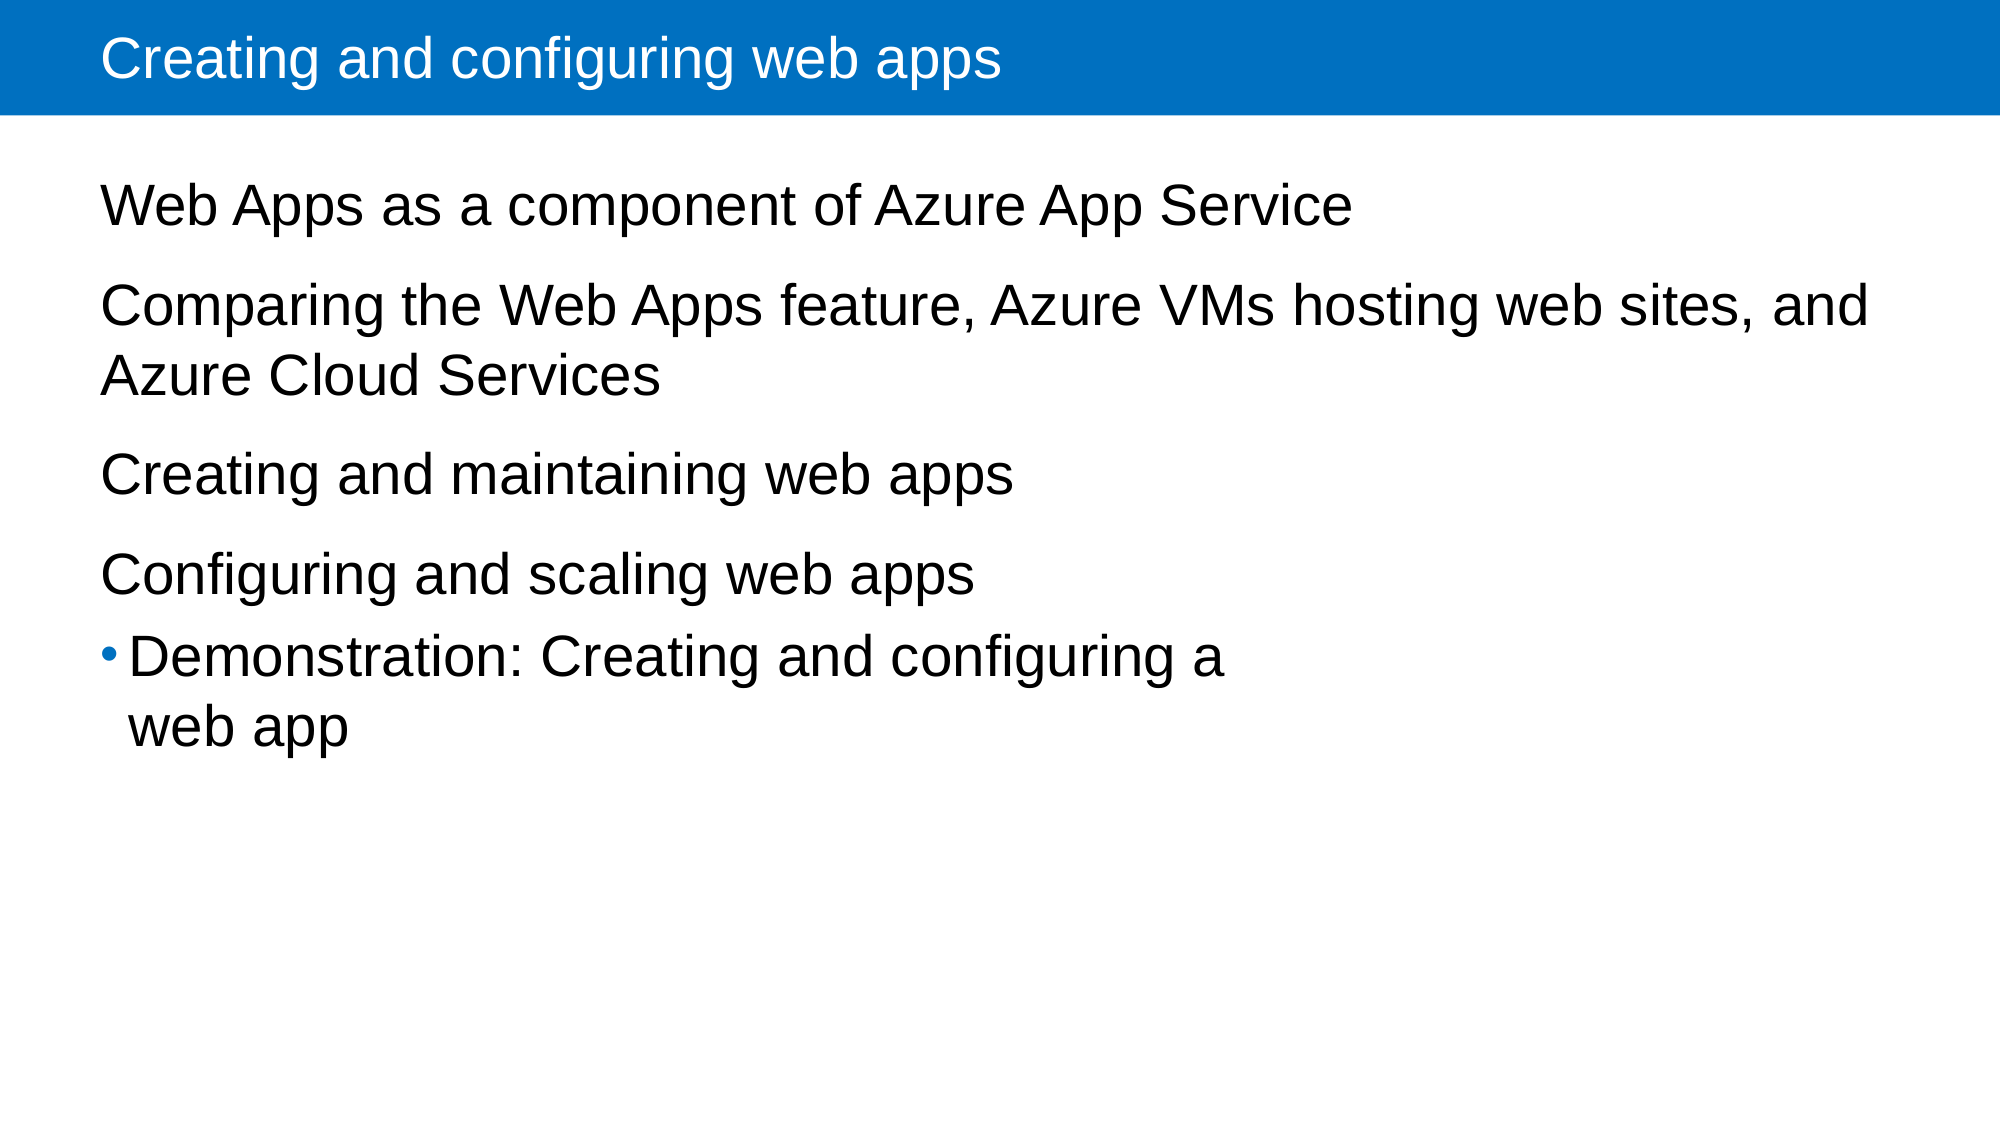

# Creating and configuring web apps
Web Apps as a component of Azure App Service
Comparing the Web Apps feature, Azure VMs hosting web sites, and Azure Cloud Services
Creating and maintaining web apps
Configuring and scaling web apps
Demonstration: Creating and configuring a
web app